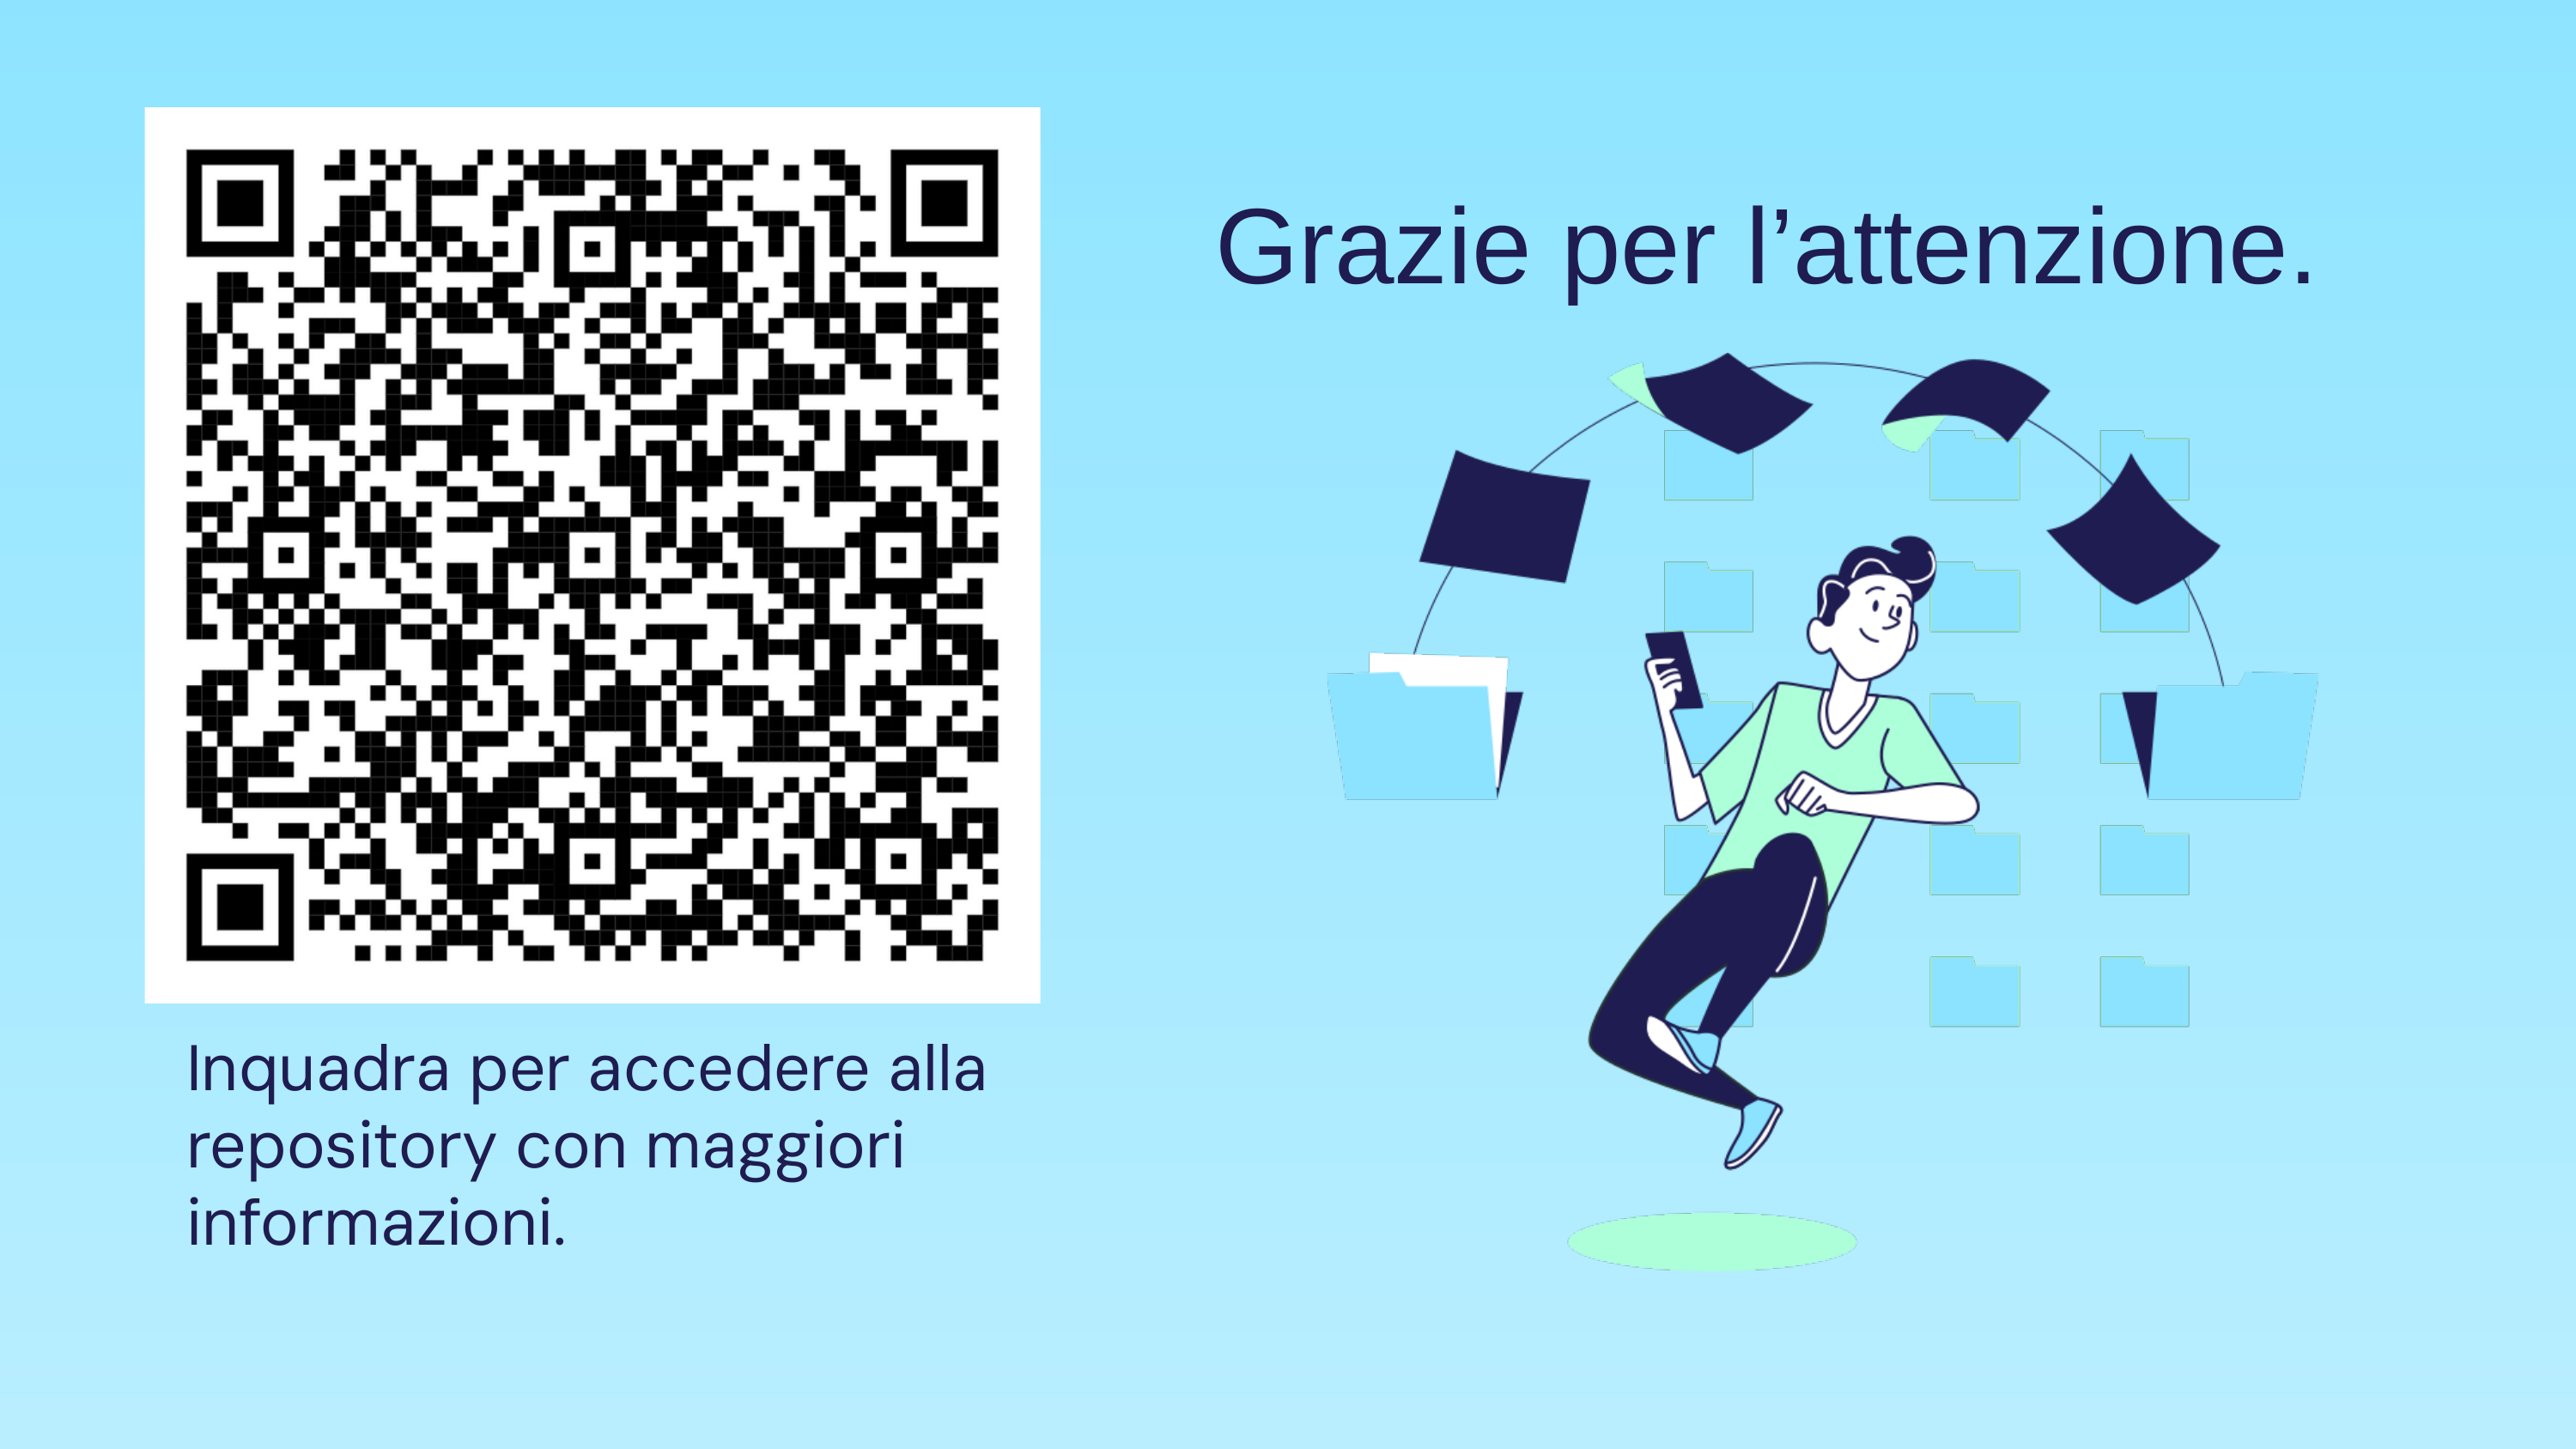

Grazie per l’attenzione.

Inquadra per accedere alla repository con maggiori informazioni.